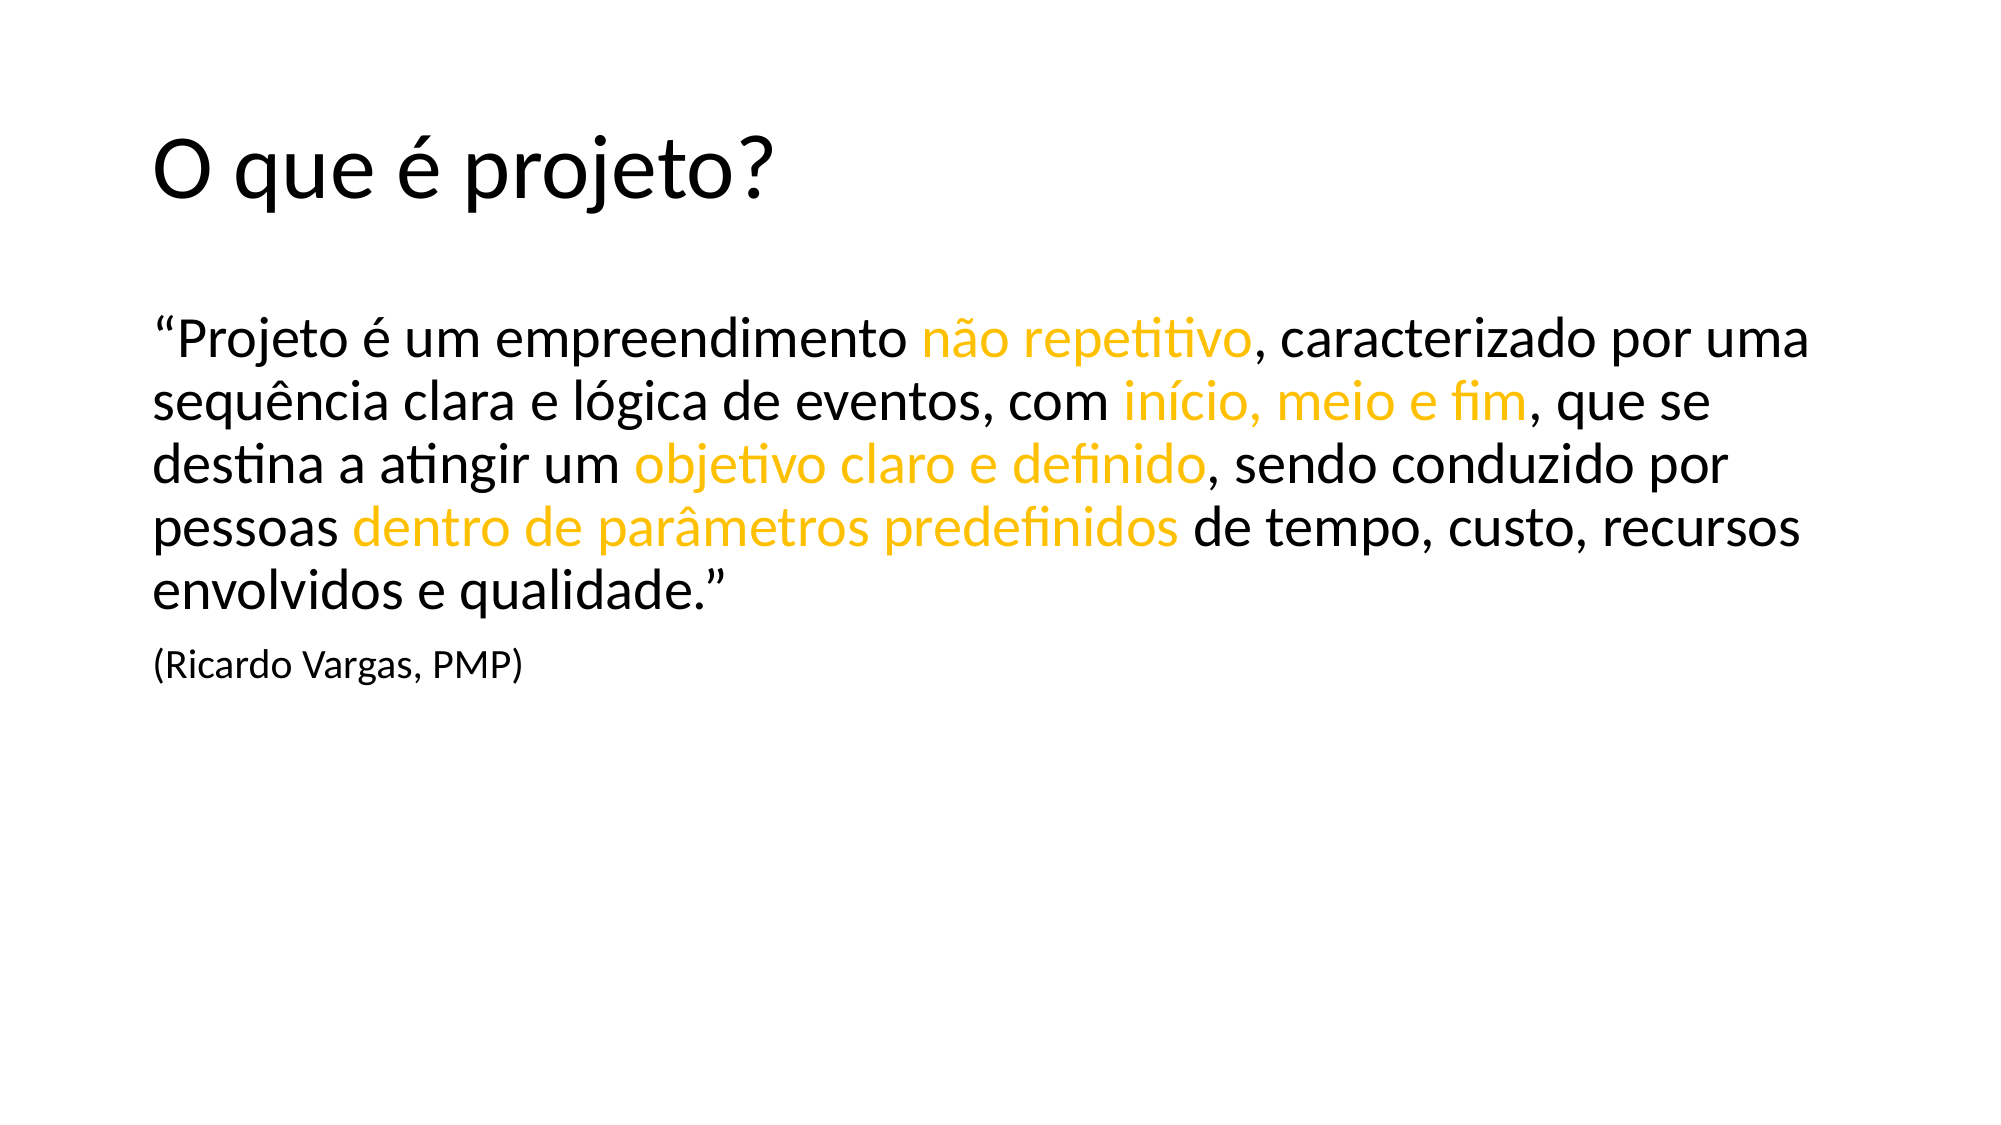

# O que é projeto?
“Projeto é um empreendimento não repetitivo, caracterizado por uma sequência clara e lógica de eventos, com início, meio e fim, que se destina a atingir um objetivo claro e definido, sendo conduzido por pessoas dentro de parâmetros predefinidos de tempo, custo, recursos envolvidos e qualidade.”
(Ricardo Vargas, PMP)